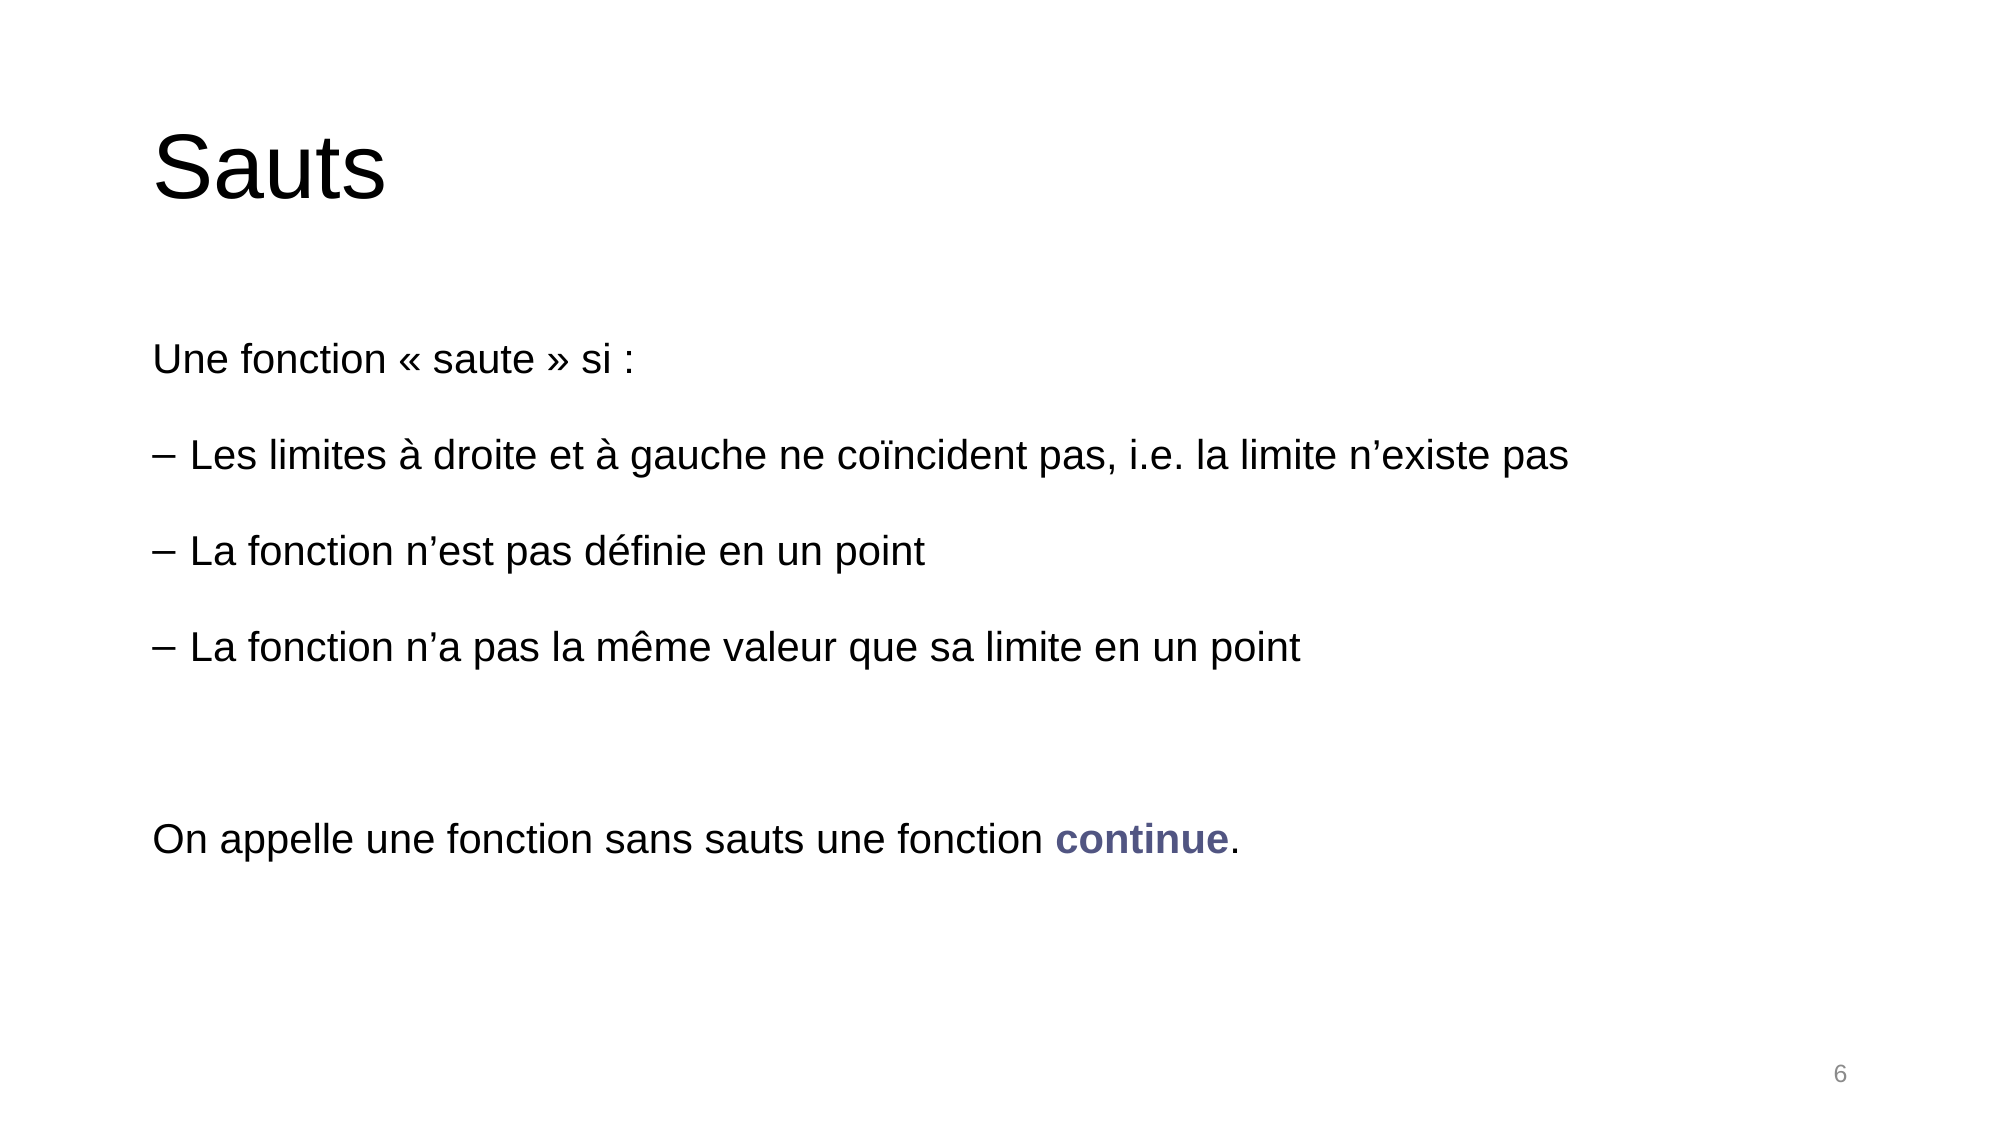

# Sauts
Une fonction « saute » si :
Les limites à droite et à gauche ne coïncident pas, i.e. la limite n’existe pas
La fonction n’est pas définie en un point
La fonction n’a pas la même valeur que sa limite en un point

On appelle une fonction sans sauts une fonction continue.
6